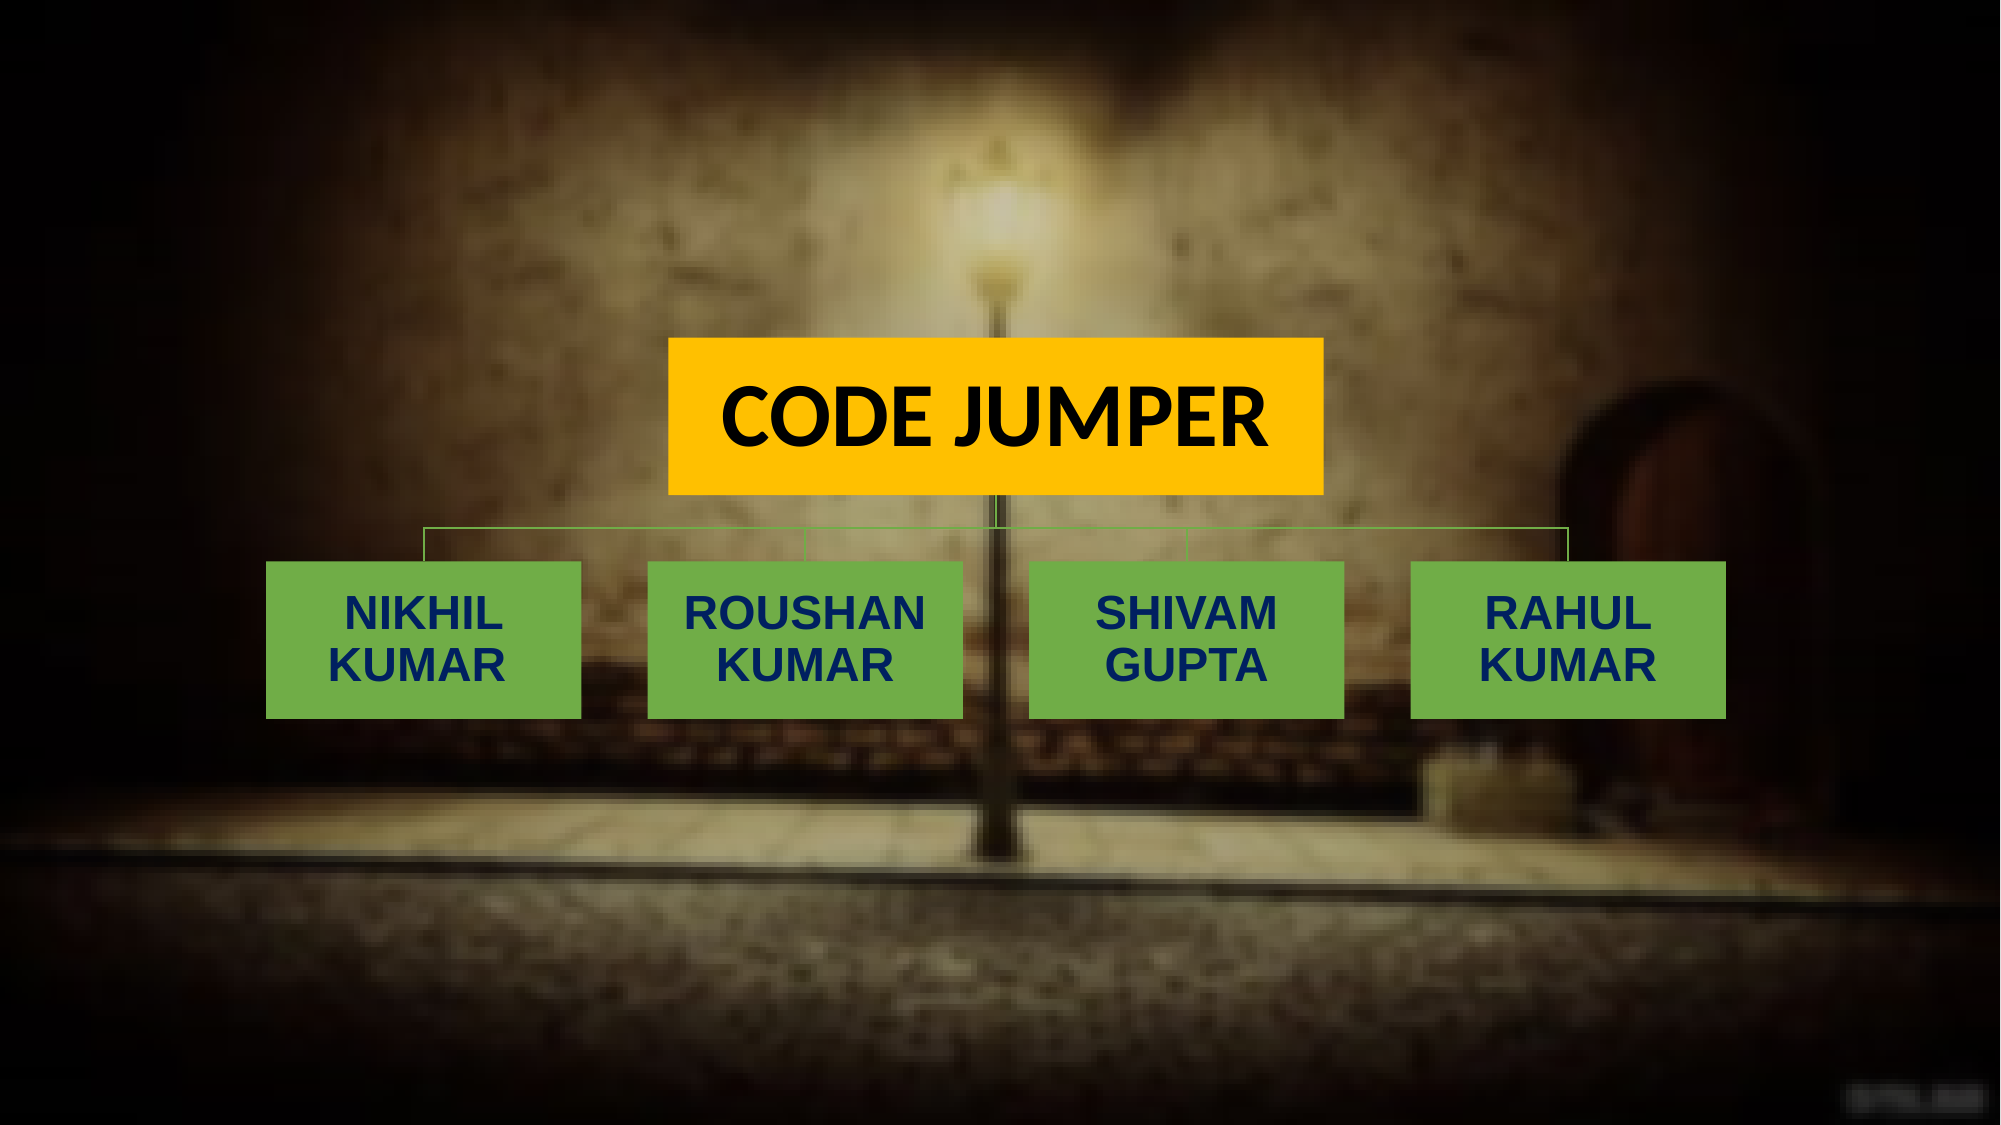

CODE JUMPER
NIKHIL KUMAR
ROUSHAN KUMAR
SHIVAM GUPTA
RAHUL KUMAR